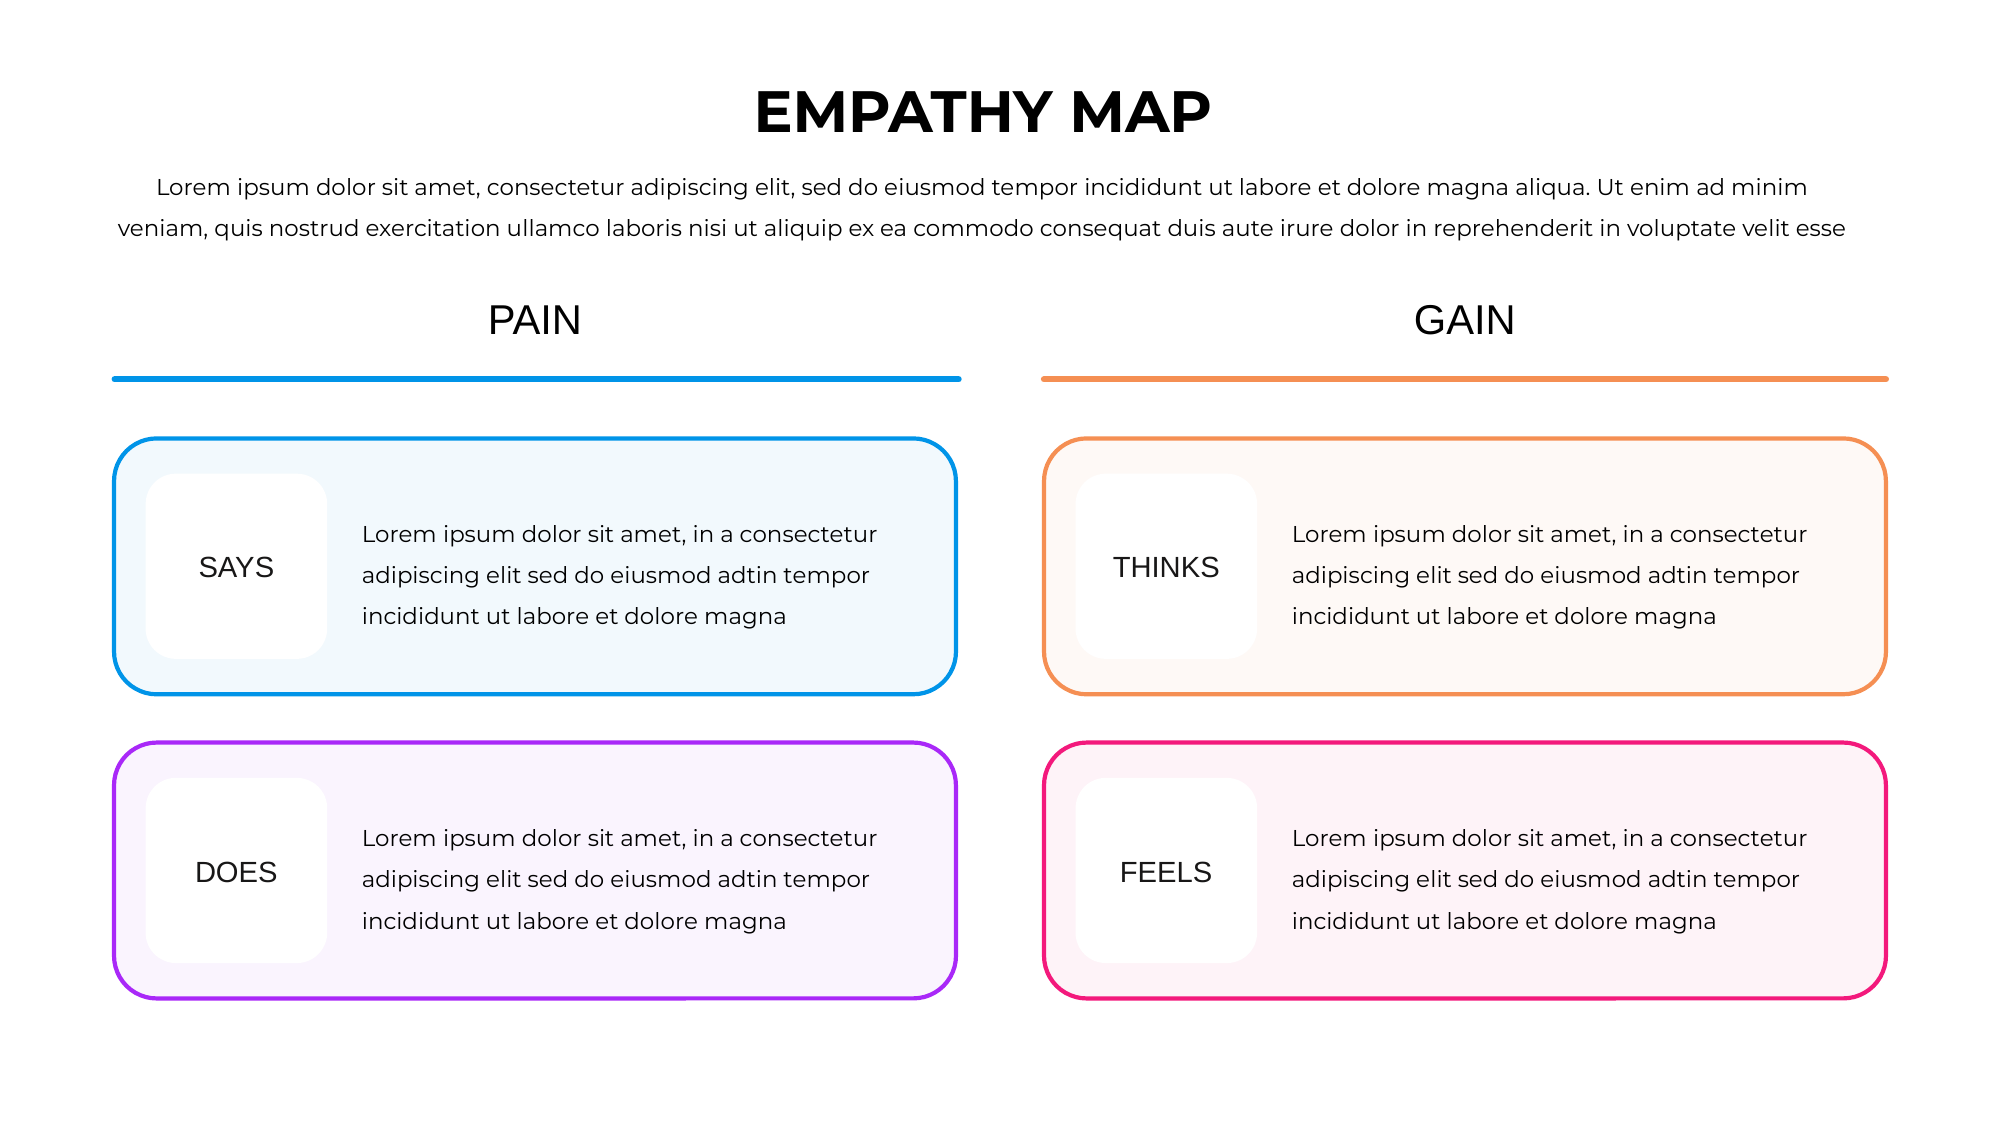

EMPATHY MAP
Lorem ipsum dolor sit amet, consectetur adipiscing elit, sed do eiusmod tempor incididunt ut labore et dolore magna aliqua. Ut enim ad minim veniam, quis nostrud exercitation ullamco laboris nisi ut aliquip ex ea commodo consequat duis aute irure dolor in reprehenderit in voluptate velit esse
PAIN
GAIN

SAYS
THINKS
Lorem ipsum dolor sit amet, in a consectetur adipiscing elit sed do eiusmod adtin tempor incididunt ut labore et dolore magna
Lorem ipsum dolor sit amet, in a consectetur adipiscing elit sed do eiusmod adtin tempor incididunt ut labore et dolore magna

DOES
FEELS
Lorem ipsum dolor sit amet, in a consectetur adipiscing elit sed do eiusmod adtin tempor incididunt ut labore et dolore magna
Lorem ipsum dolor sit amet, in a consectetur adipiscing elit sed do eiusmod adtin tempor incididunt ut labore et dolore magna